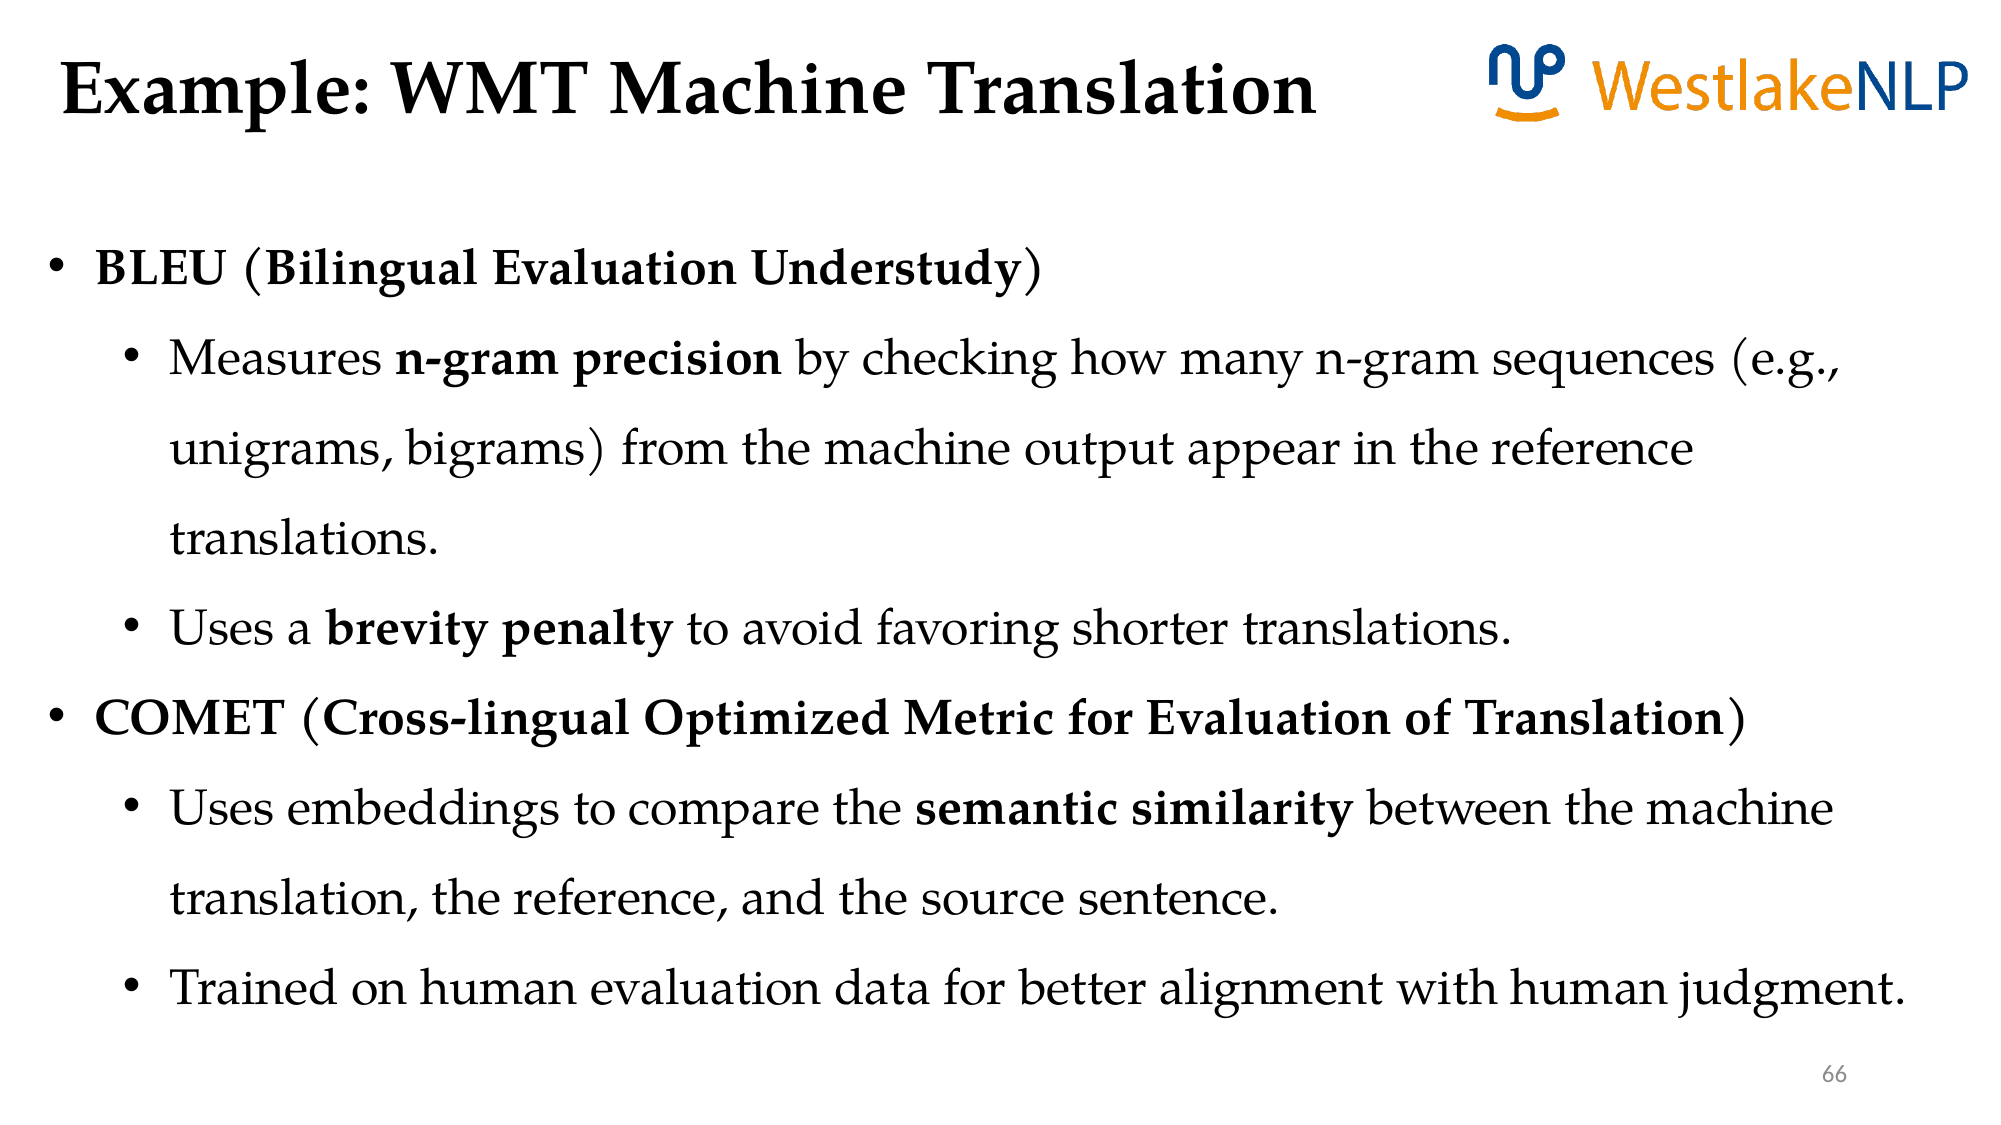

Example: WMT Machine Translation
BLEU (Bilingual Evaluation Understudy)
Measures n-gram precision by checking how many n-gram sequences (e.g., unigrams, bigrams) from the machine output appear in the reference translations.
Uses a brevity penalty to avoid favoring shorter translations.
COMET (Cross-lingual Optimized Metric for Evaluation of Translation)
Uses embeddings to compare the semantic similarity between the machine translation, the reference, and the source sentence.
Trained on human evaluation data for better alignment with human judgment.
66